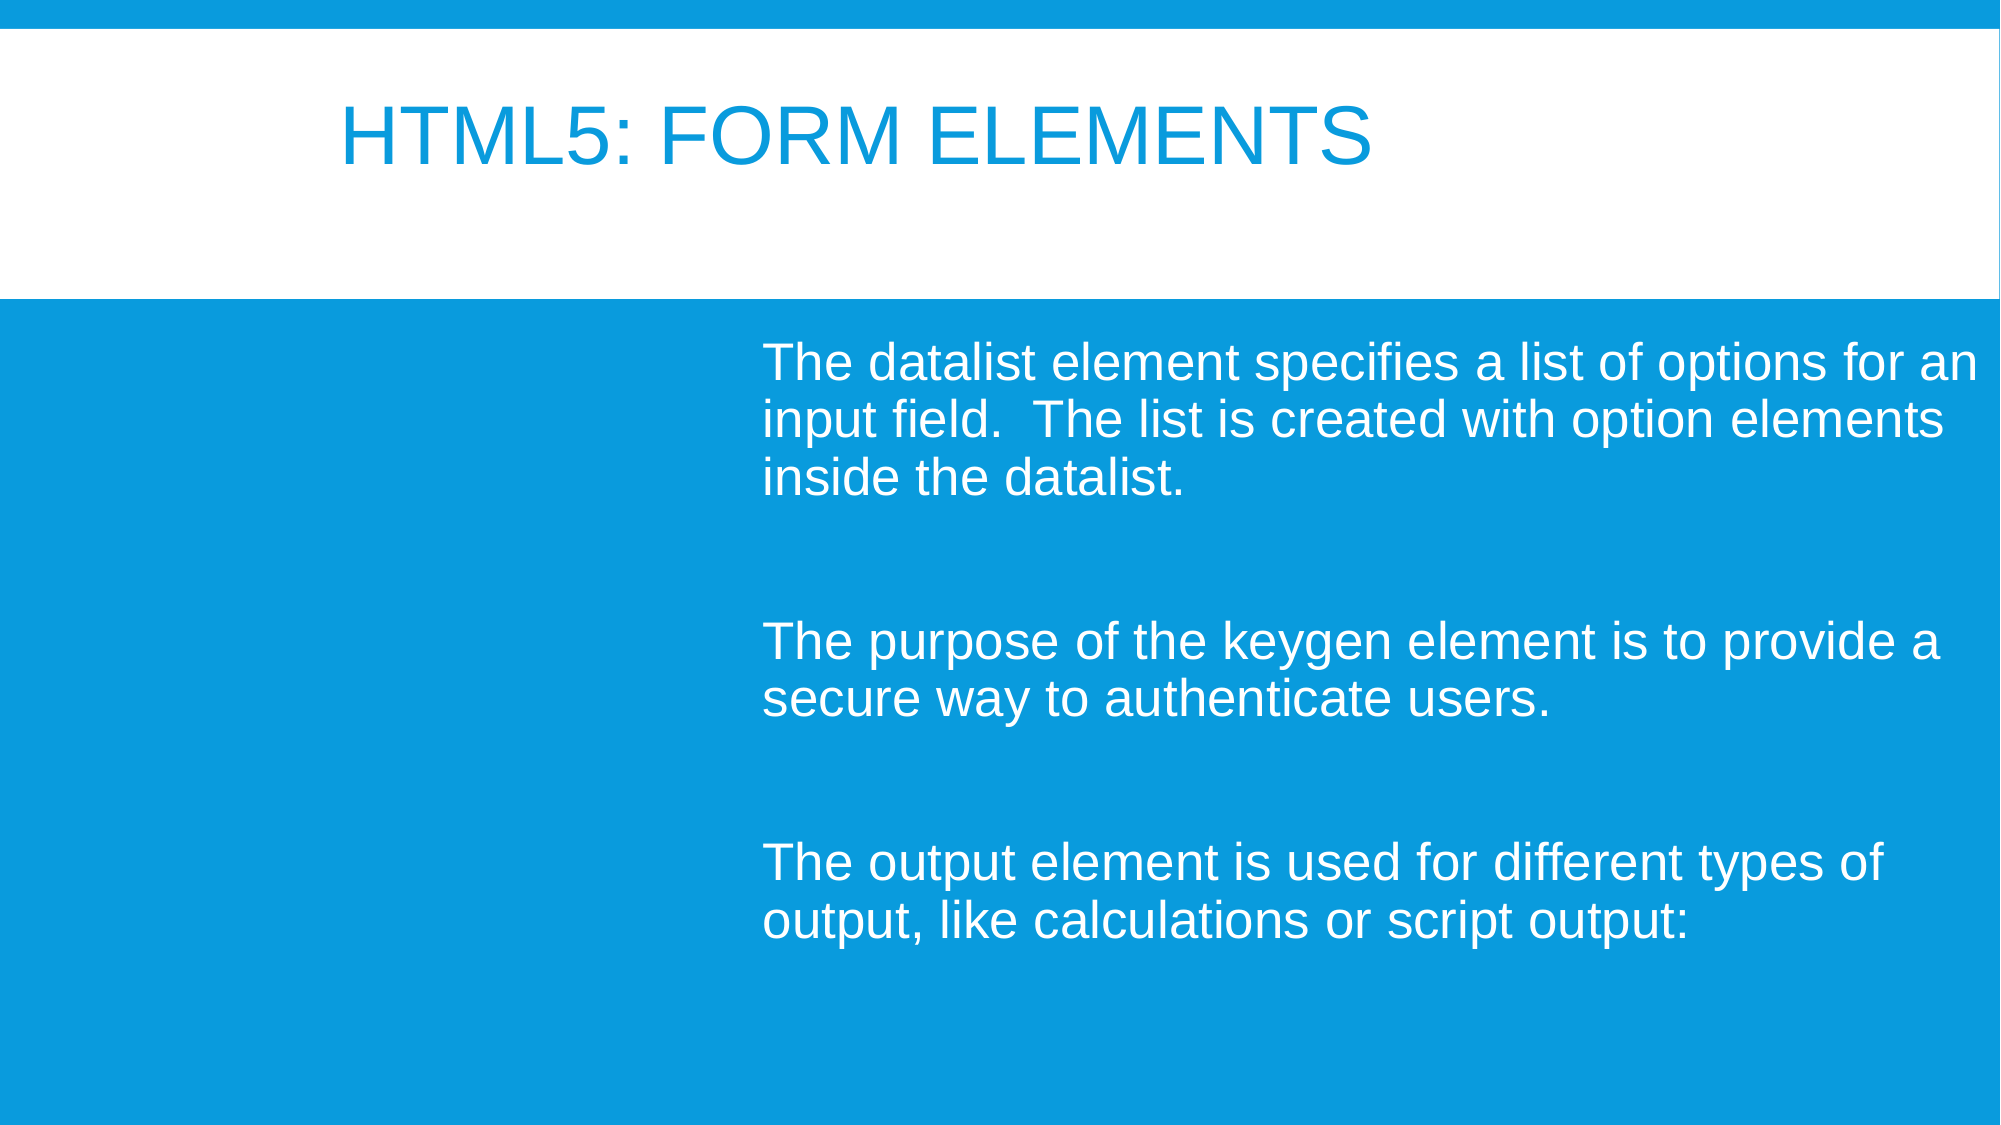

# HTML5: Form elements
The datalist element specifies a list of options for an input field.  The list is created with option elements inside the datalist.

The purpose of the keygen element is to provide a secure way to authenticate users.

The output element is used for different types of output, like calculations or script output: